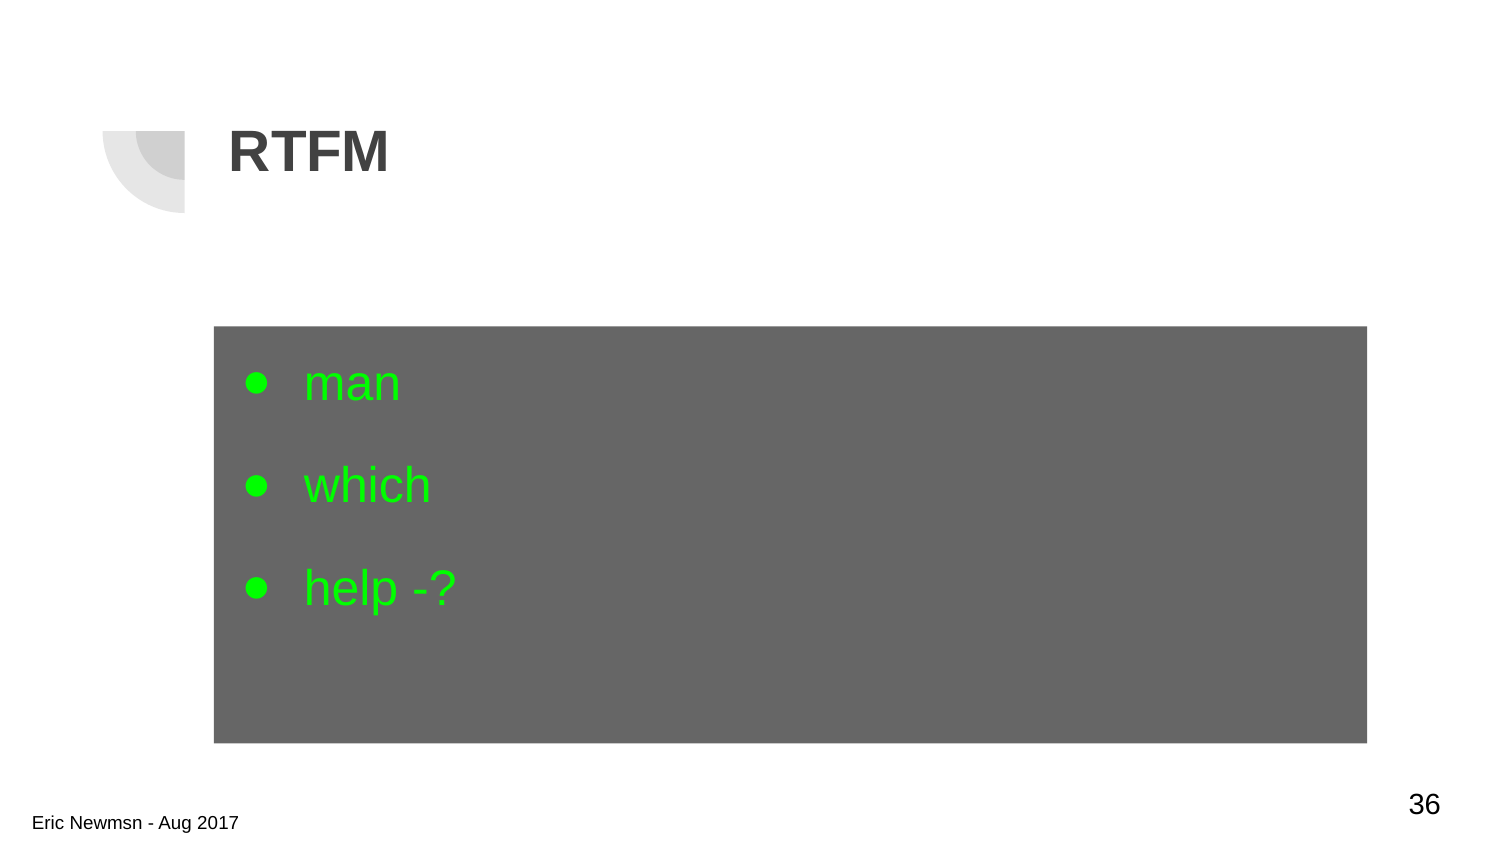

# RTFM
man
which
help -?
36